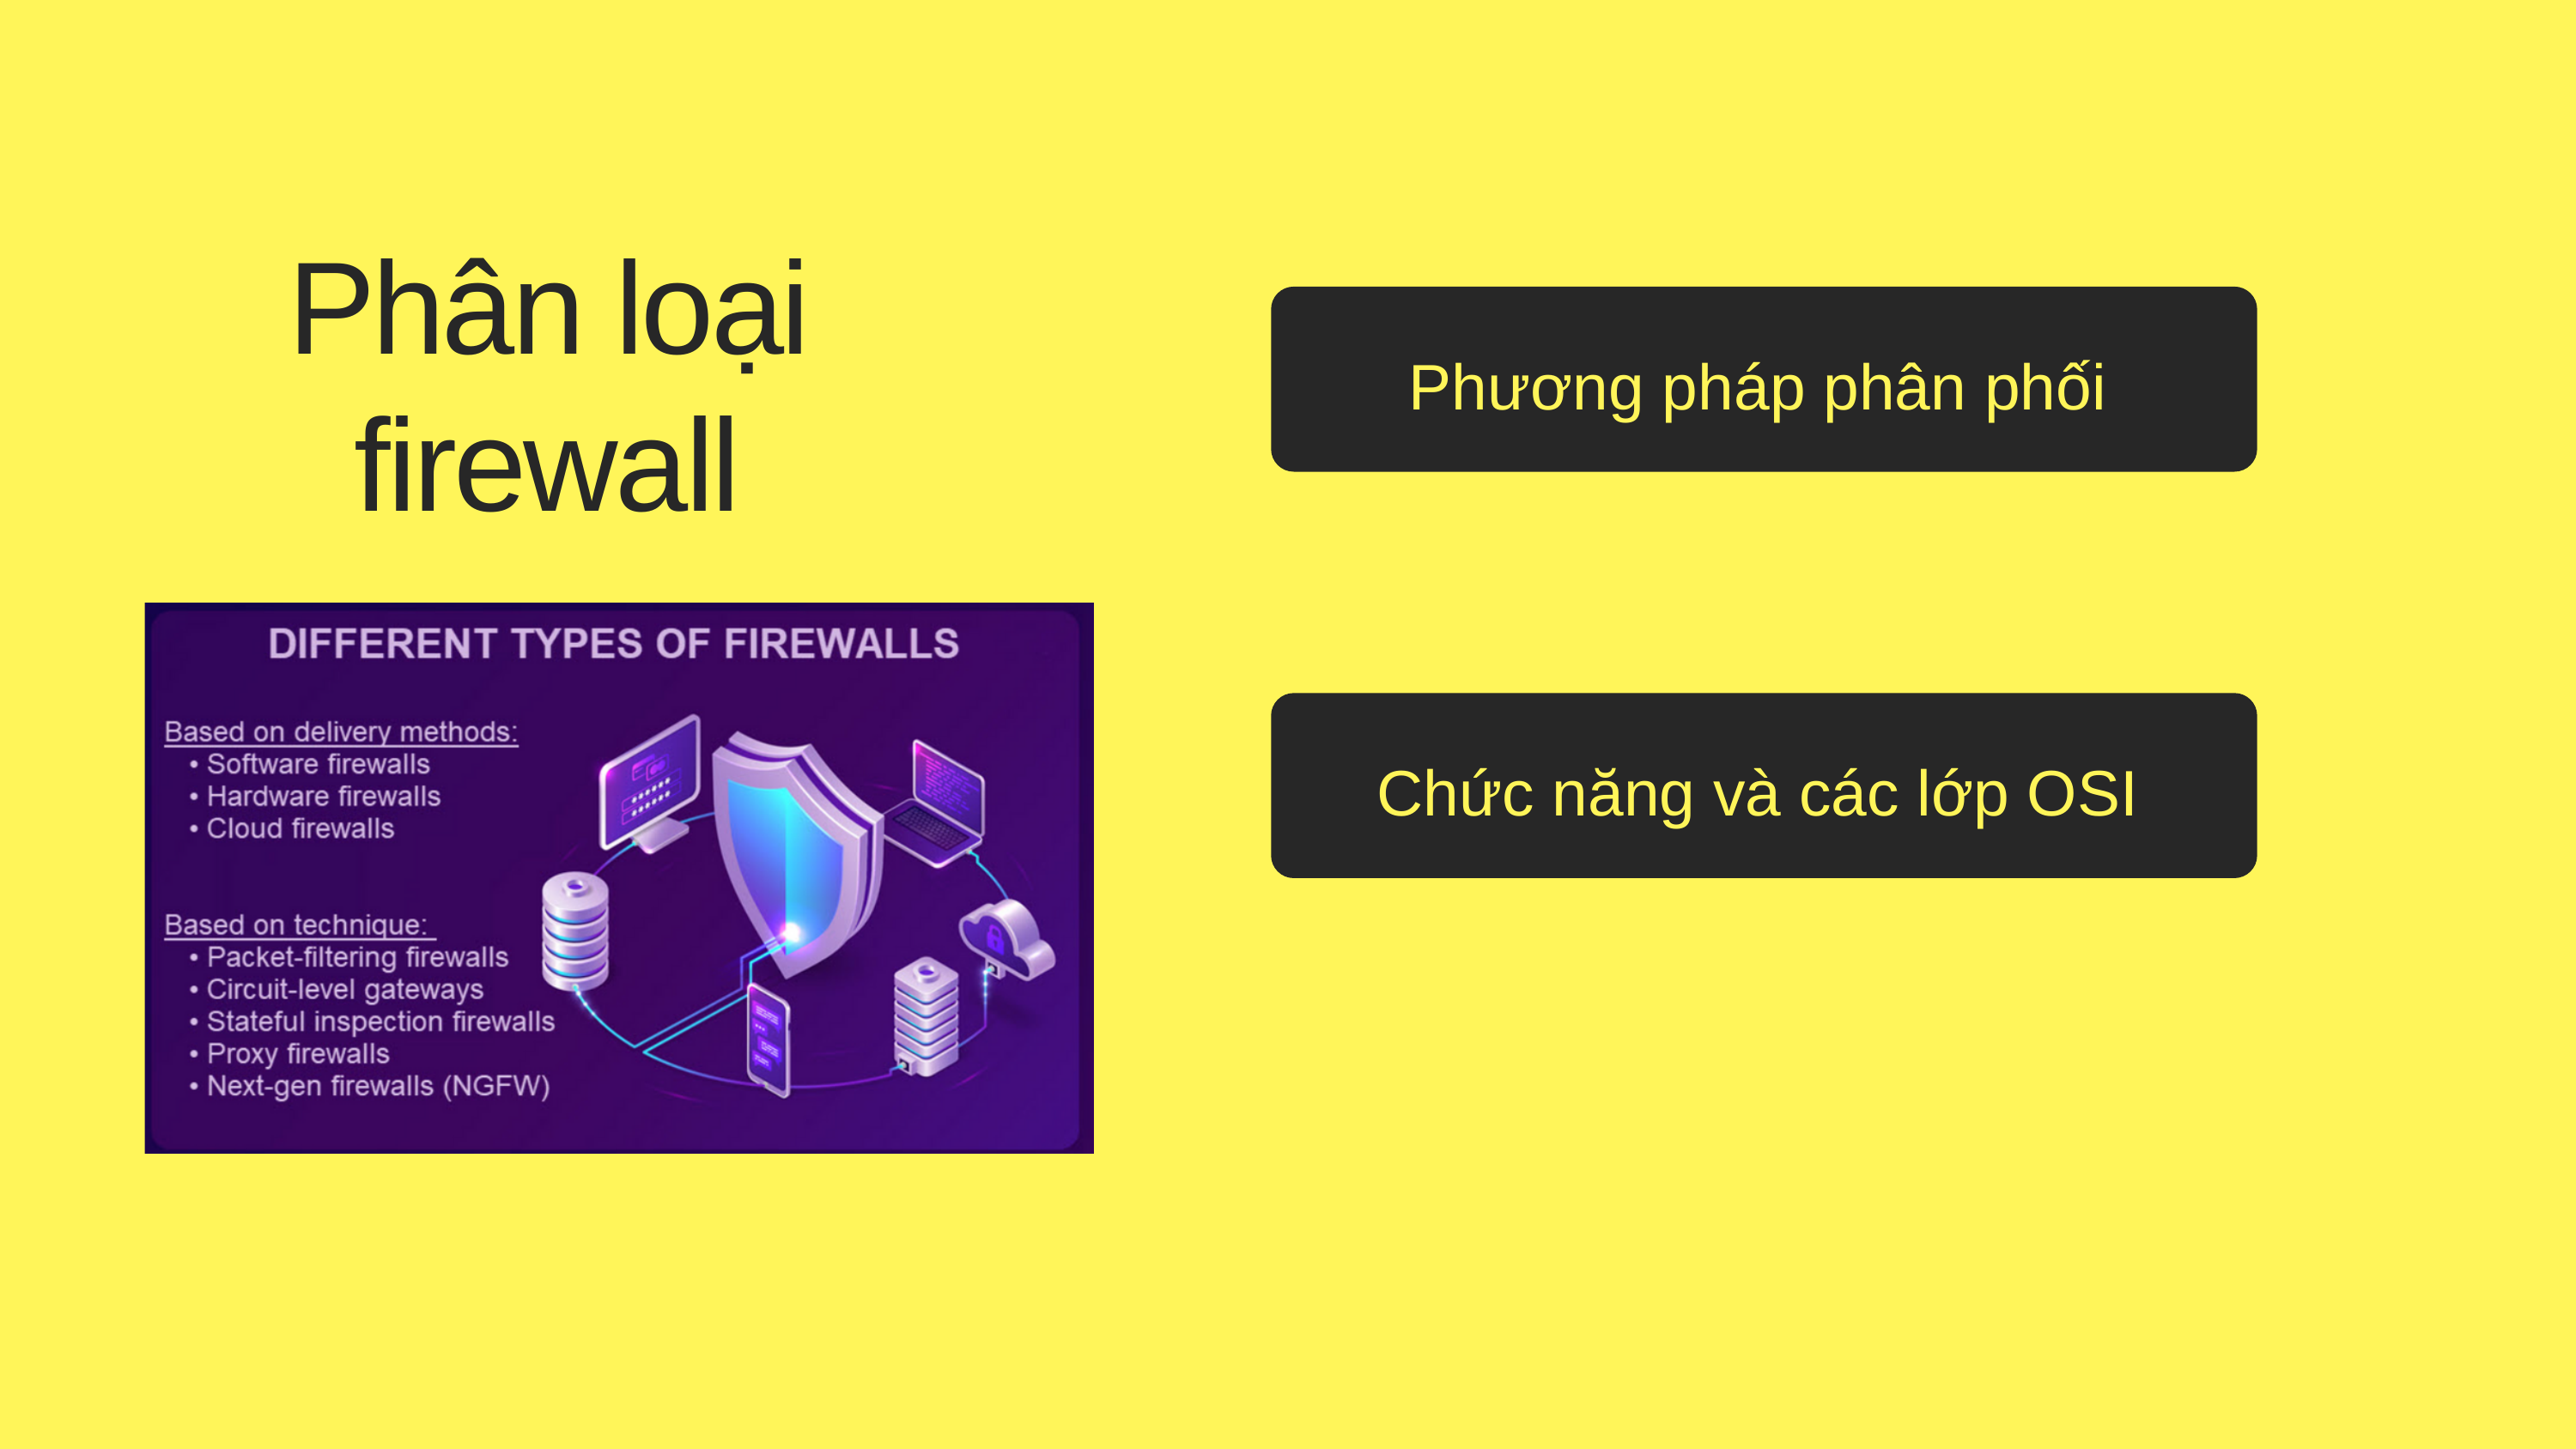

Phân loại firewall

Phương pháp phân phối

Chức năng và các lớp OSI